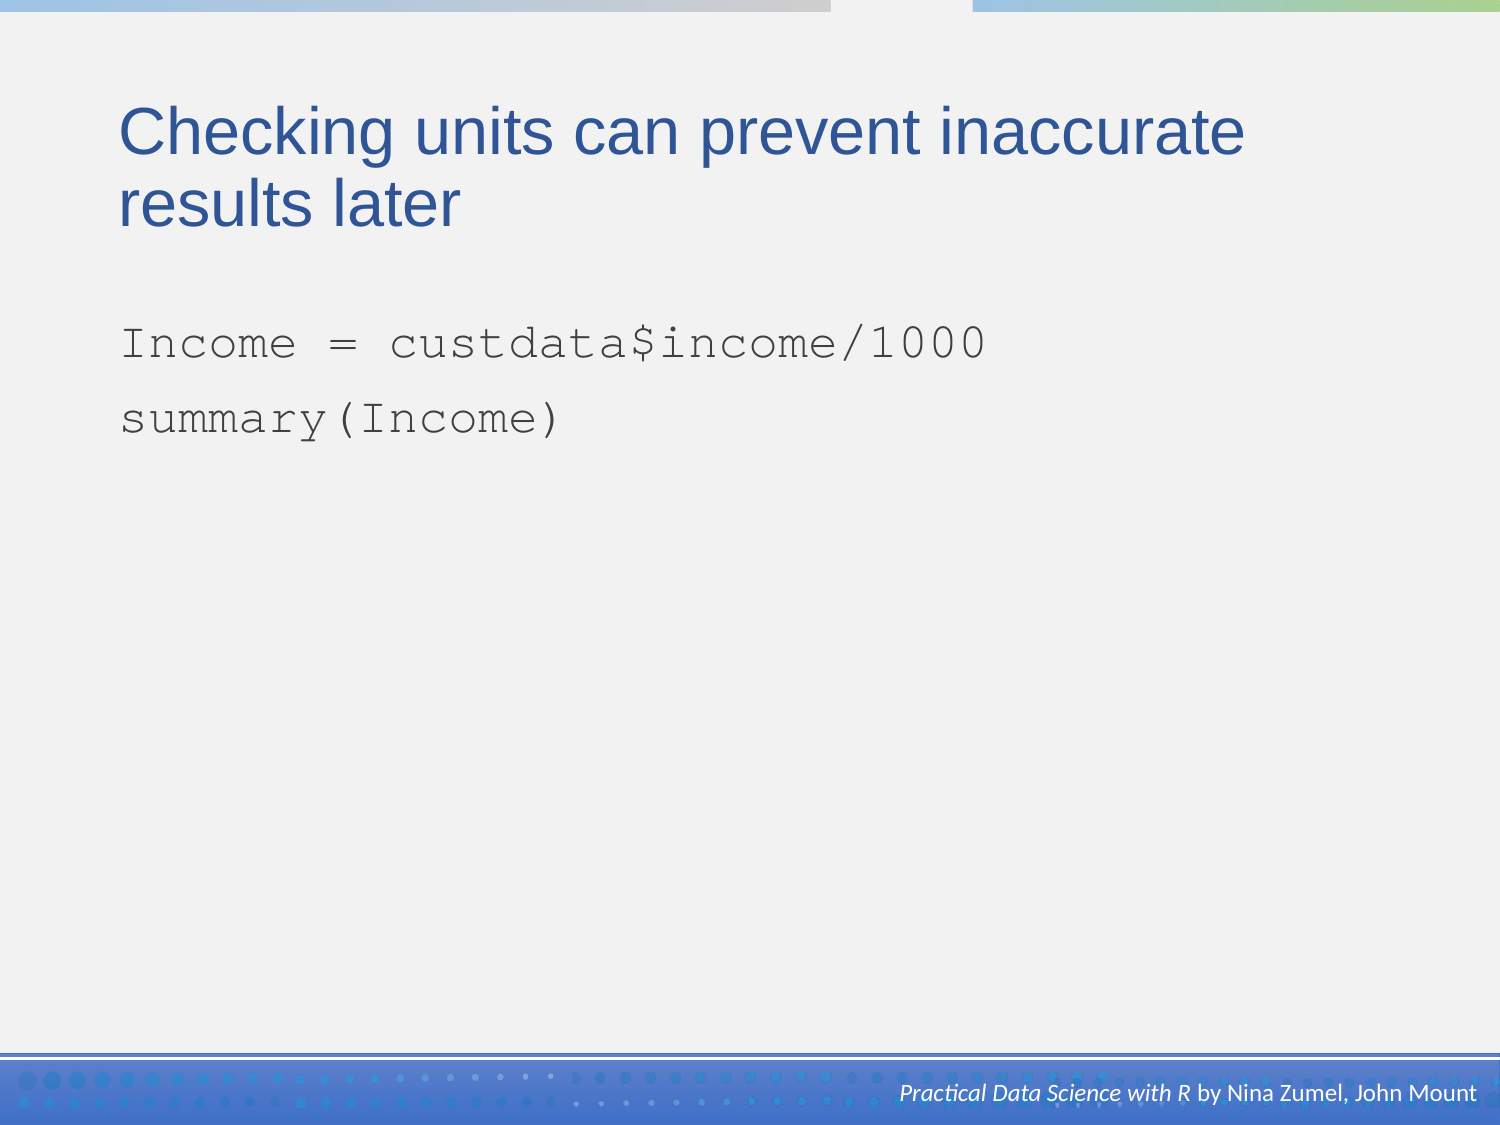

# Checking units can prevent inaccurate results later
Income = custdata$income/1000
summary(Income)
Practical Data Science with R by Nina Zumel, John Mount